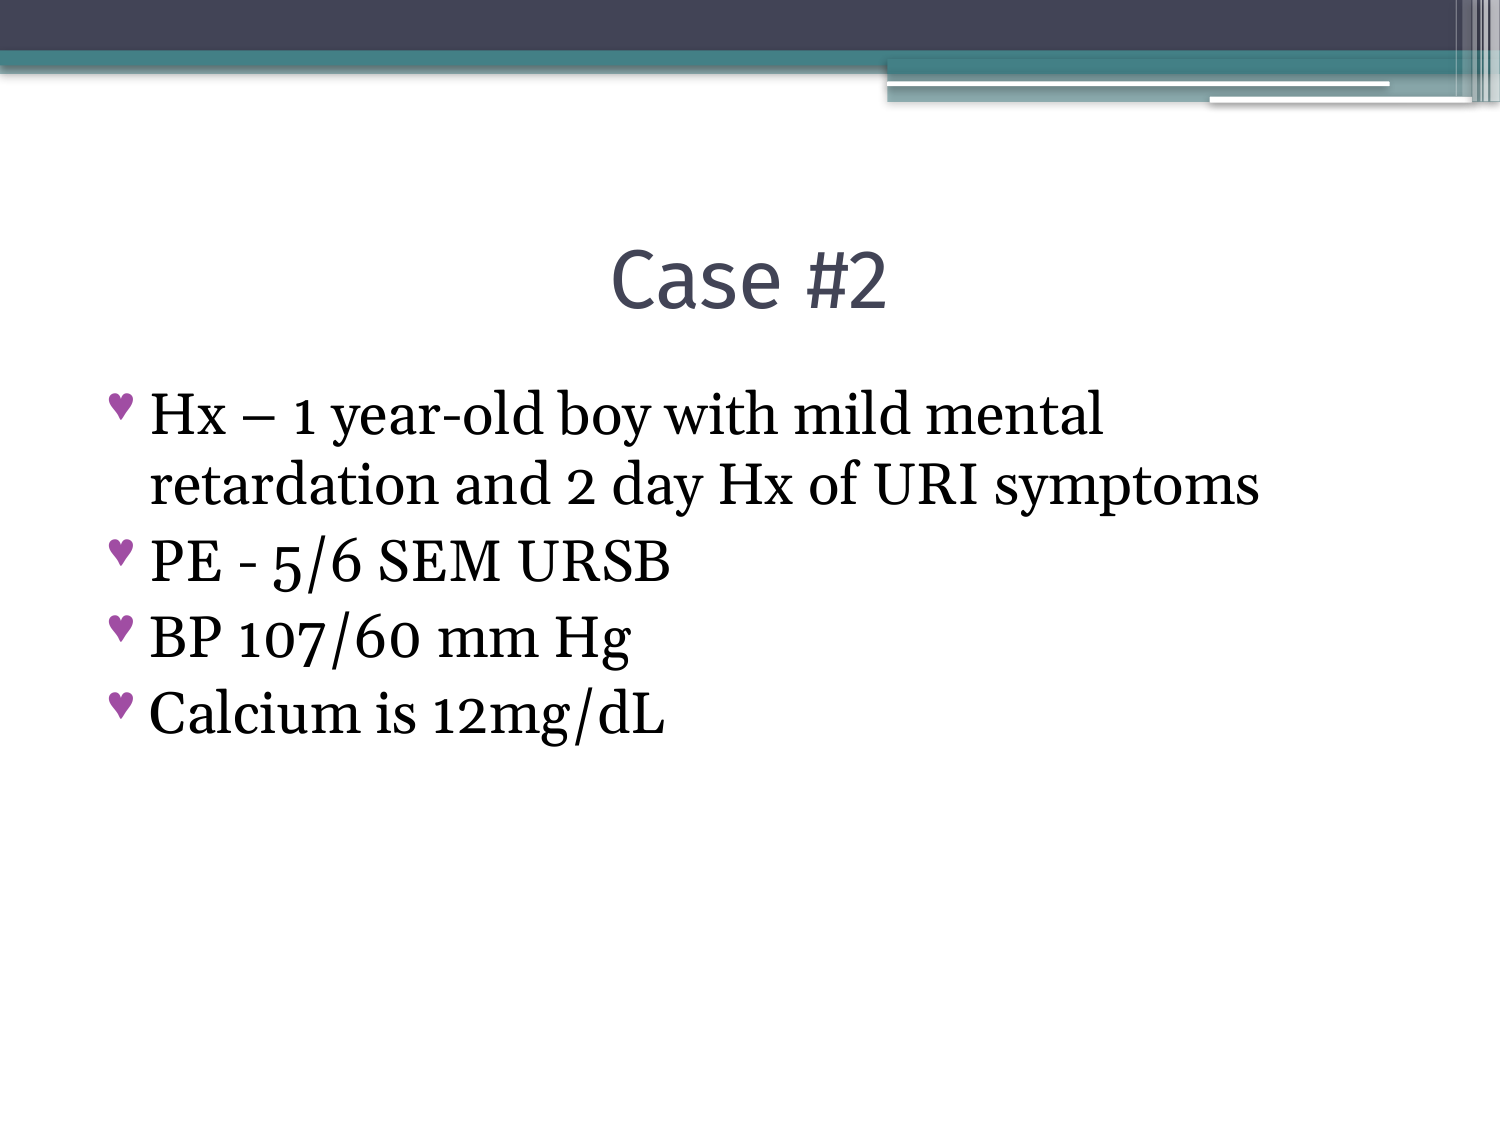

# Case #2
Hx – 1 year-old boy with mild mental retardation and 2 day Hx of URI symptoms
PE - 5/6 SEM URSB
BP 107/60 mm Hg
Calcium is 12mg/dL